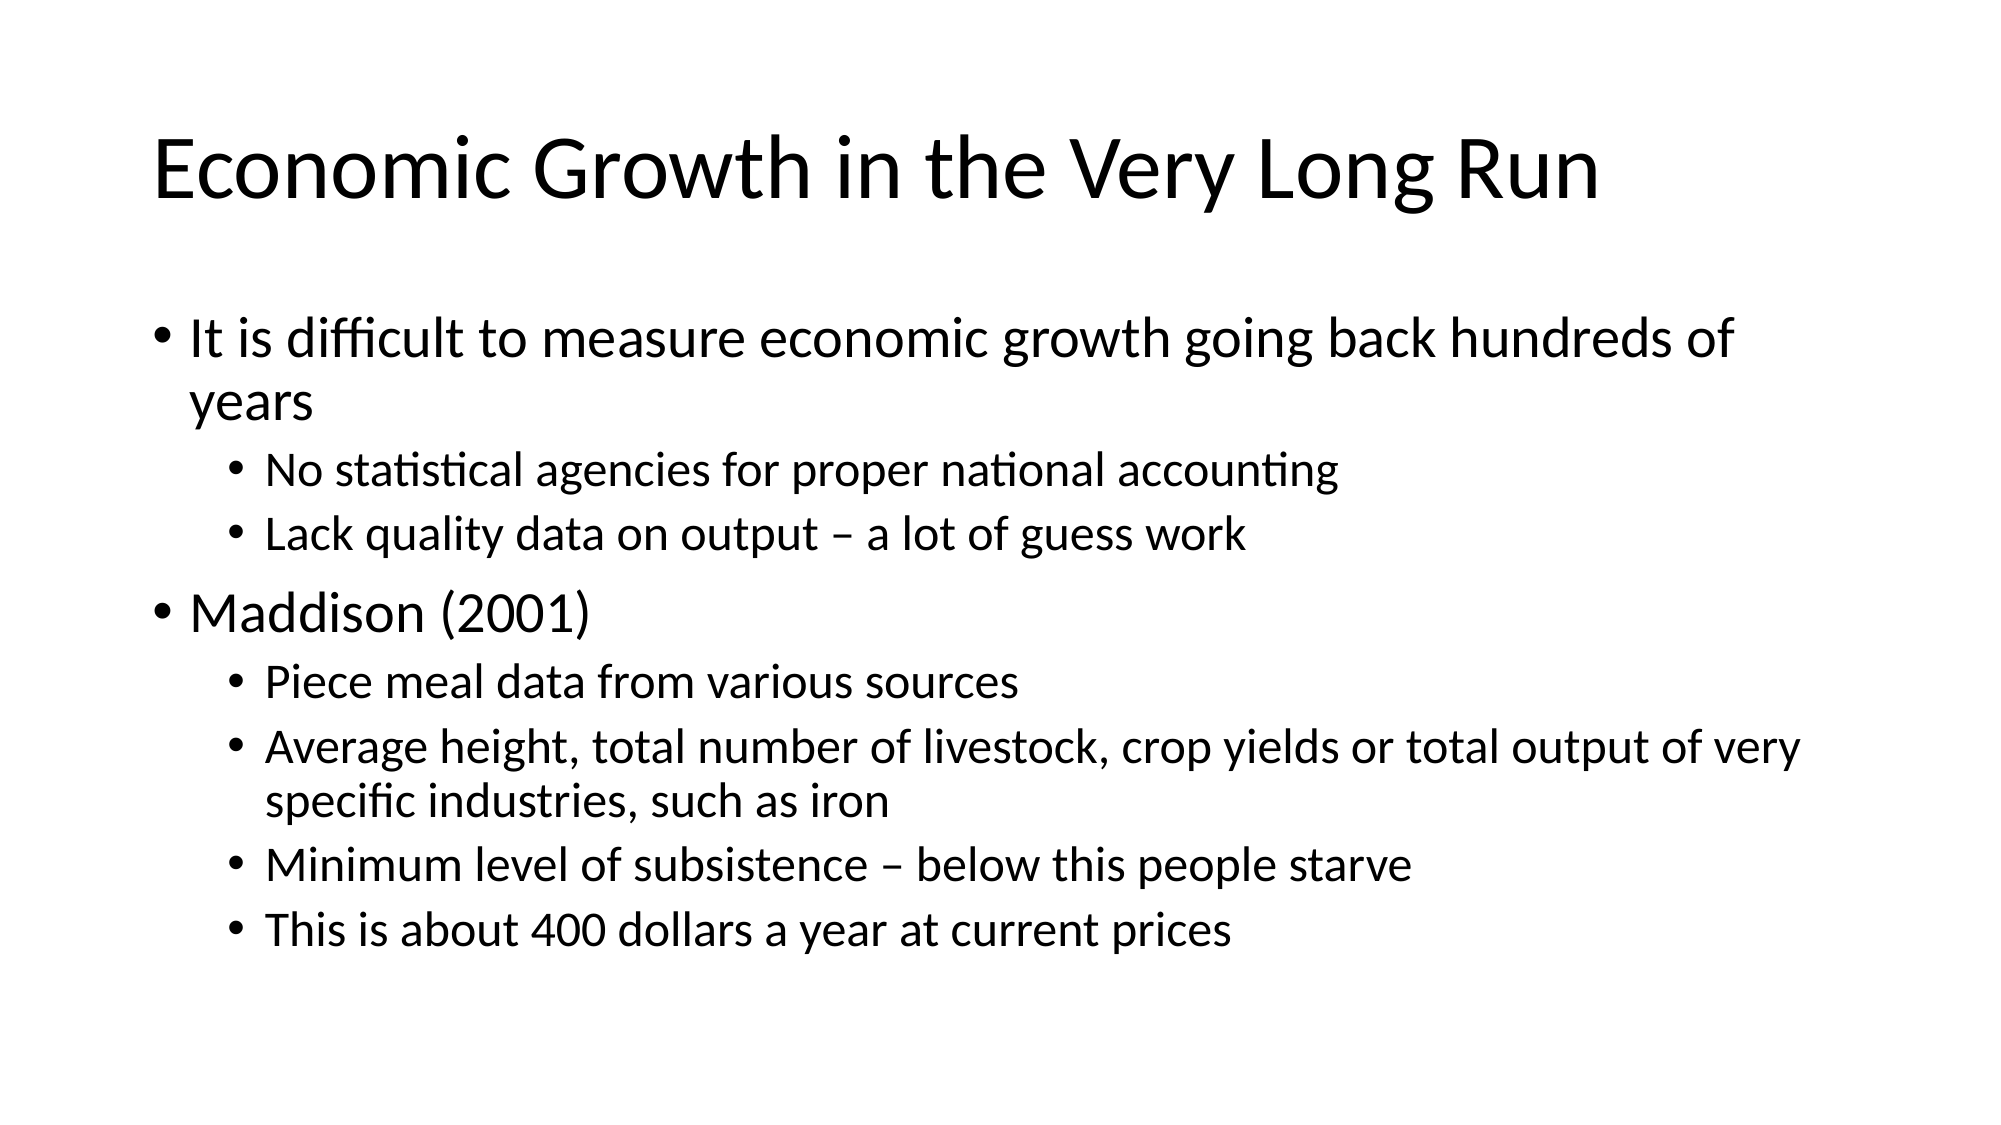

# Economic Growth in the Very Long Run
It is difficult to measure economic growth going back hundreds of years
No statistical agencies for proper national accounting
Lack quality data on output – a lot of guess work
Maddison (2001)
Piece meal data from various sources
Average height, total number of livestock, crop yields or total output of very specific industries, such as iron
Minimum level of subsistence – below this people starve
This is about 400 dollars a year at current prices